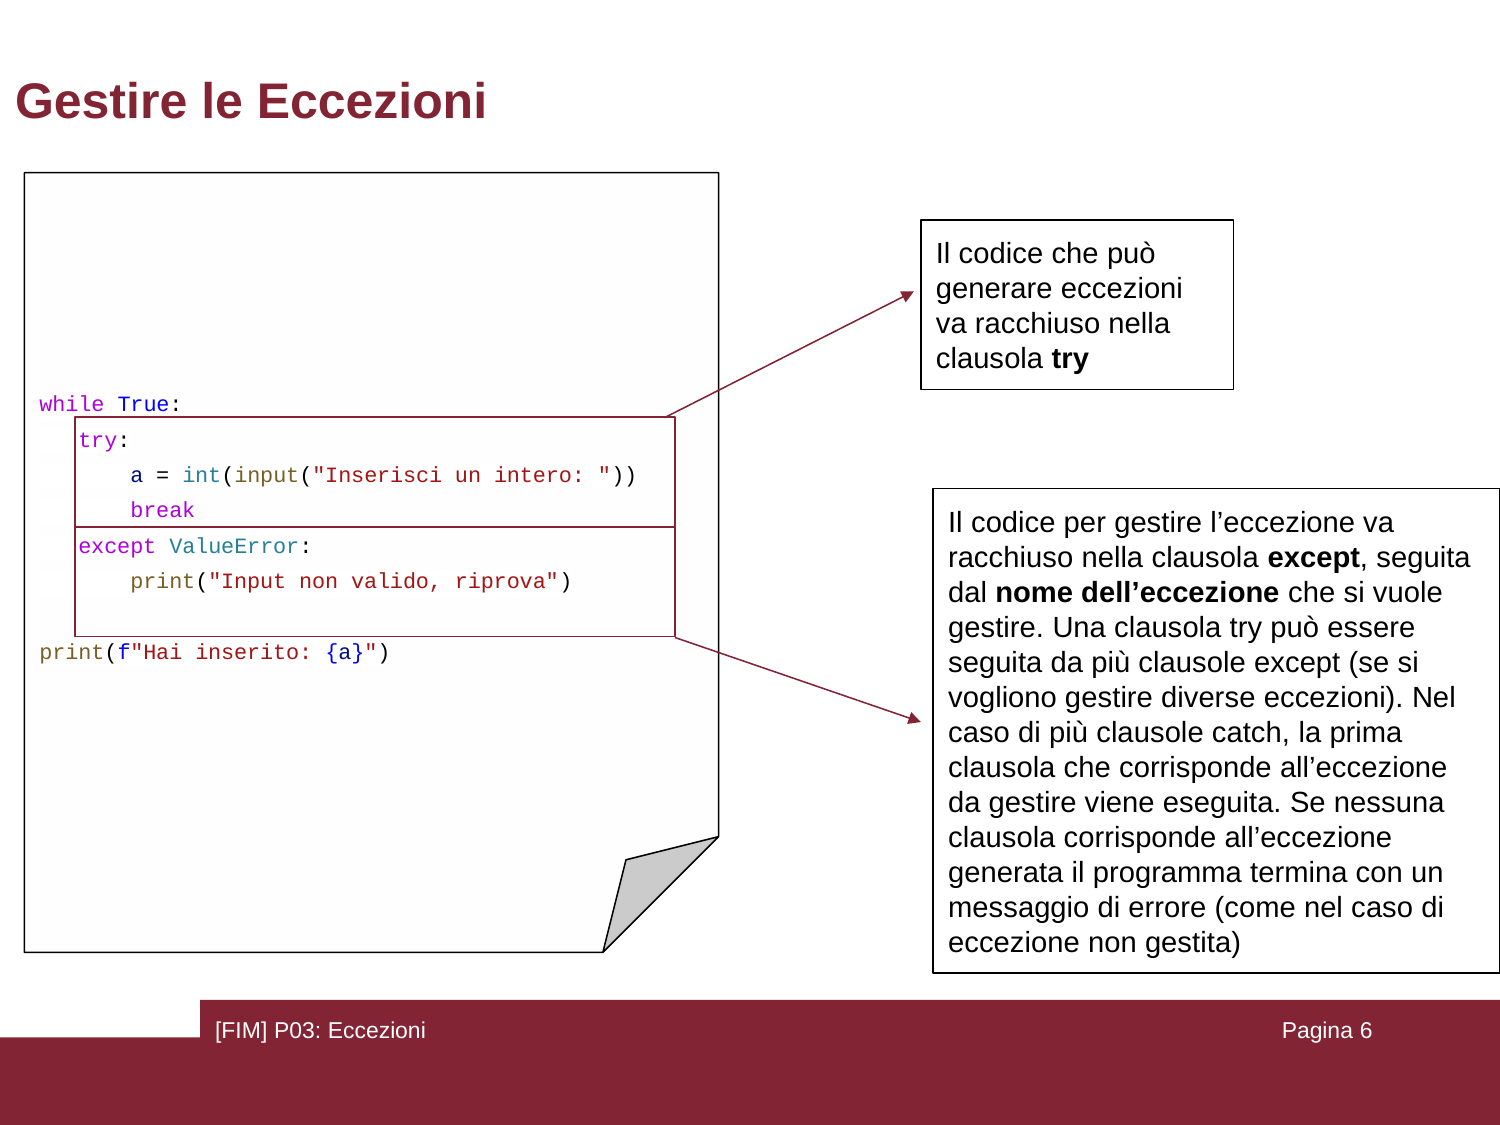

# Gestire le Eccezioni

while True:
   try:
       a = int(input("Inserisci un intero: "))
       break
   except ValueError:
       print("Input non valido, riprova")

print(f"Hai inserito: {a}")

Il codice che può generare eccezioni va racchiuso nella clausola try

Il codice per gestire l’eccezione va racchiuso nella clausola except, seguita dal nome dell’eccezione che si vuole gestire. Una clausola try può essere seguita da più clausole except (se si vogliono gestire diverse eccezioni). Nel caso di più clausole catch, la prima clausola che corrisponde all’eccezione da gestire viene eseguita. Se nessuna clausola corrisponde all’eccezione generata il programma termina con un messaggio di errore (come nel caso di eccezione non gestita)

[FIM] P03: Eccezioni
Pagina 6